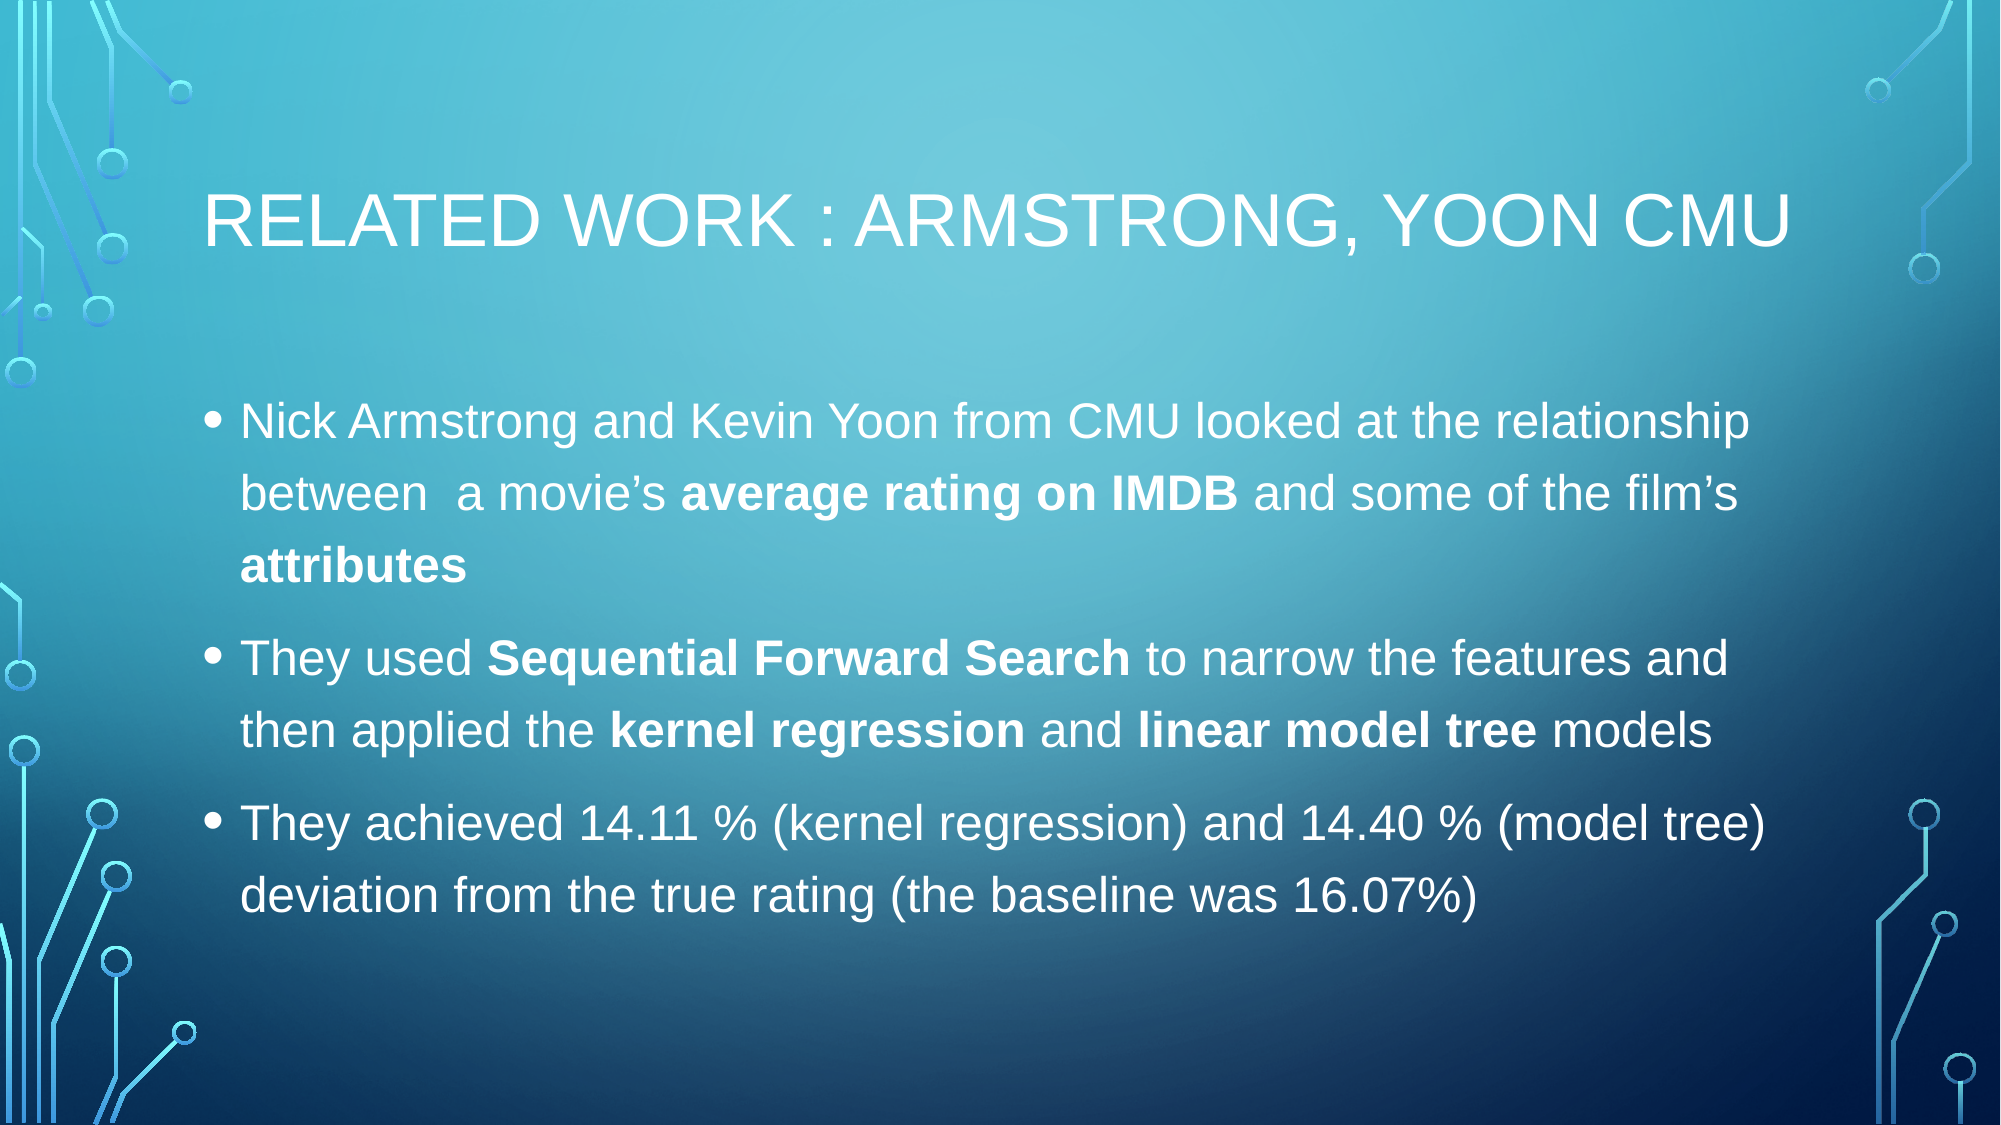

# Related work : Armstrong, yoon CMU
Nick Armstrong and Kevin Yoon from CMU looked at the relationship between  a movie’s average rating on IMDB and some of the film’s attributes
They used Sequential Forward Search to narrow the features and then applied the kernel regression and linear model tree models
They achieved 14.11 % (kernel regression) and 14.40 % (model tree) deviation from the true rating (the baseline was 16.07%)